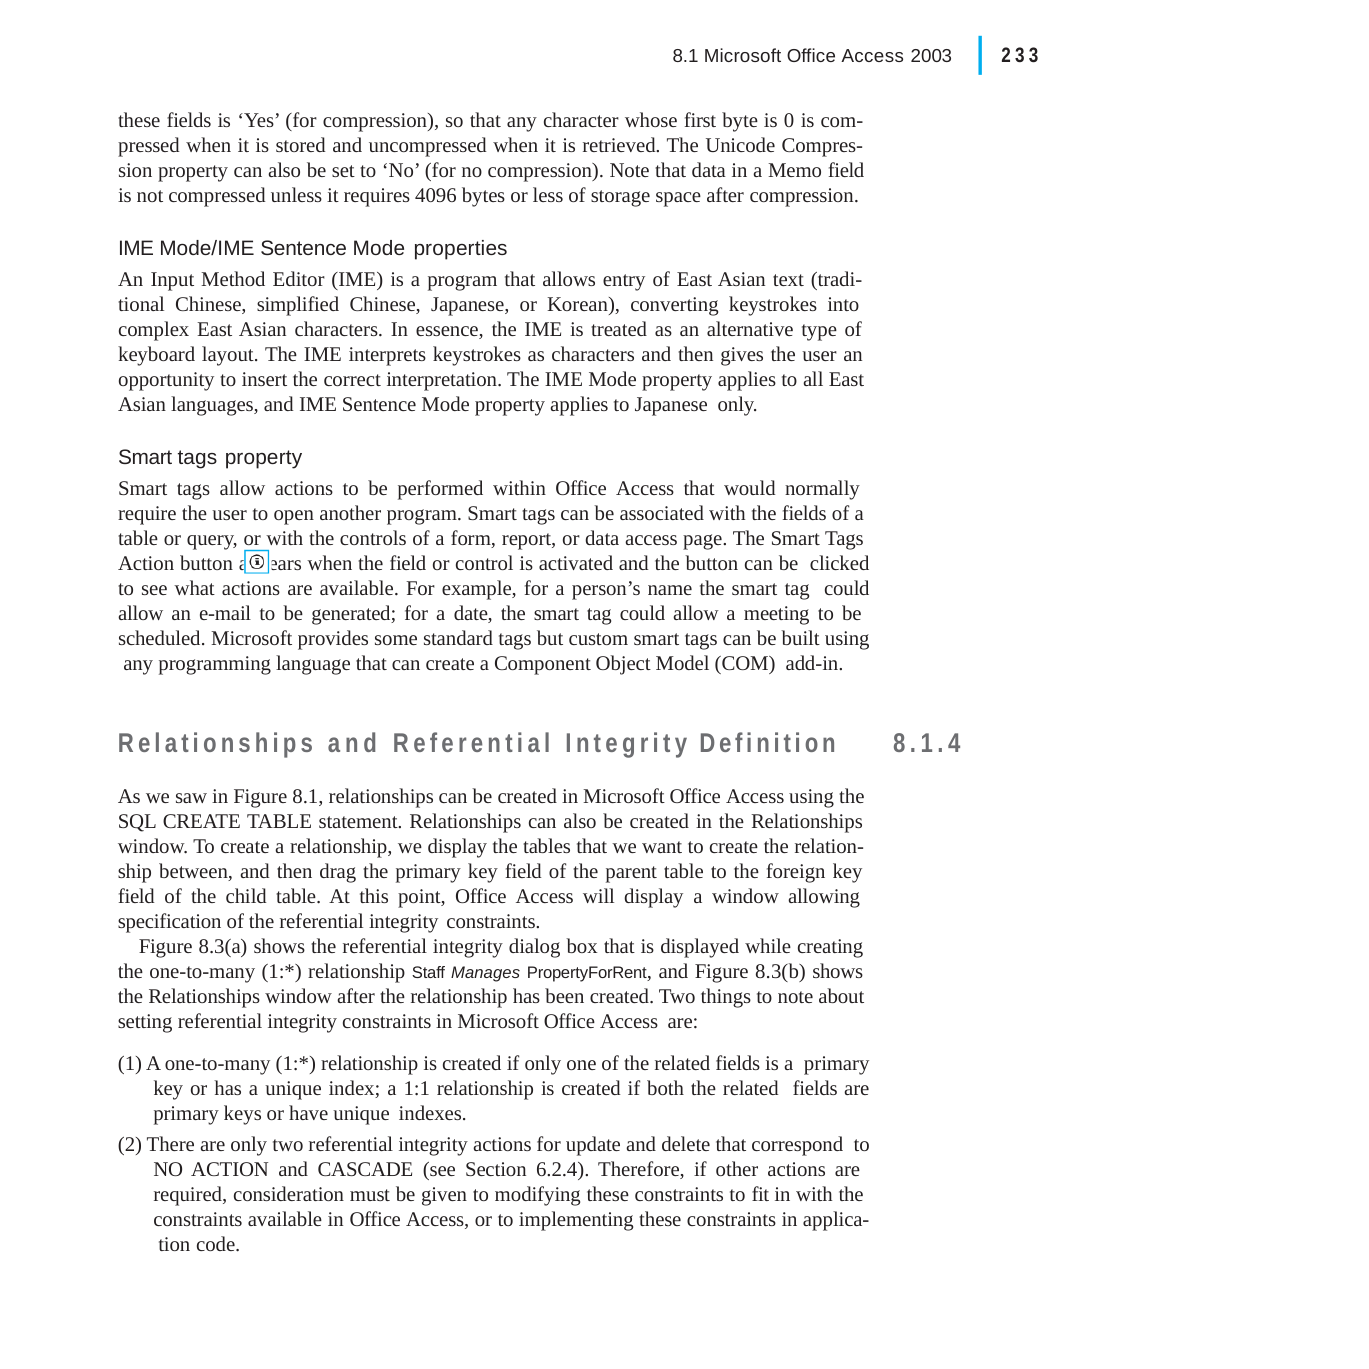

|
233
8.1 Microsoft Office Access 2003
these fields is ‘Yes’ (for compression), so that any character whose first byte is 0 is com-  pressed when it is stored and uncompressed when it is retrieved. The Unicode Compres-  sion property can also be set to ‘No’ (for no compression). Note that data in a Memo field  is not compressed unless it requires 4096 bytes or less of storage space after compression.

IME Mode/IME Sentence Mode properties
An Input Method Editor (IME) is a program that allows entry of East Asian text (tradi-  tional Chinese, simplified Chinese, Japanese, or Korean), converting keystrokes into  complex East Asian characters. In essence, the IME is treated as an alternative type of  keyboard layout. The IME interprets keystrokes as characters and then gives the user an  opportunity to insert the correct interpretation. The IME Mode property applies to all East  Asian languages, and IME Sentence Mode property applies to Japanese only.

Smart tags property
Smart tags allow actions to be performed within Office Access that would normally  require the user to open another program. Smart tags can be associated with the fields of a  table or query, or with the controls of a form, report, or data access page. The Smart Tags  Action button appears when the field or control is activated and the button can be  clicked to see what actions are available. For example, for a person’s name the smart tag  could allow an e-mail to be generated; for a date, the smart tag could allow a meeting to be  scheduled. Microsoft provides some standard tags but custom smart tags can be built using  any programming language that can create a Component Object Model (COM) add-in.

Relationships and Referential Integrity Definition
As we saw in Figure 8.1, relationships can be created in Microsoft Office Access using the  SQL CREATE TABLE statement. Relationships can also be created in the Relationships  window. To create a relationship, we display the tables that we want to create the relation-  ship between, and then drag the primary key field of the parent table to the foreign key  field of the child table. At this point, Office Access will display a window allowing  specification of the referential integrity constraints.
Figure 8.3(a) shows the referential integrity dialog box that is displayed while creating  the one-to-many (1:*) relationship Staff Manages PropertyForRent, and Figure 8.3(b) shows  the Relationships window after the relationship has been created. Two things to note about  setting referential integrity constraints in Microsoft Office Access are:
(1) A one-to-many (1:*) relationship is created if only one of the related fields is a  primary key or has a unique index; a 1:1 relationship is created if both the related  fields are primary keys or have unique indexes.
(2) There are only two referential integrity actions for update and delete that correspond  to NO ACTION and CASCADE (see Section 6.2.4). Therefore, if other actions are  required, consideration must be given to modifying these constraints to fit in with the  constraints available in Office Access, or to implementing these constraints in applica-  tion code.
8.1.4